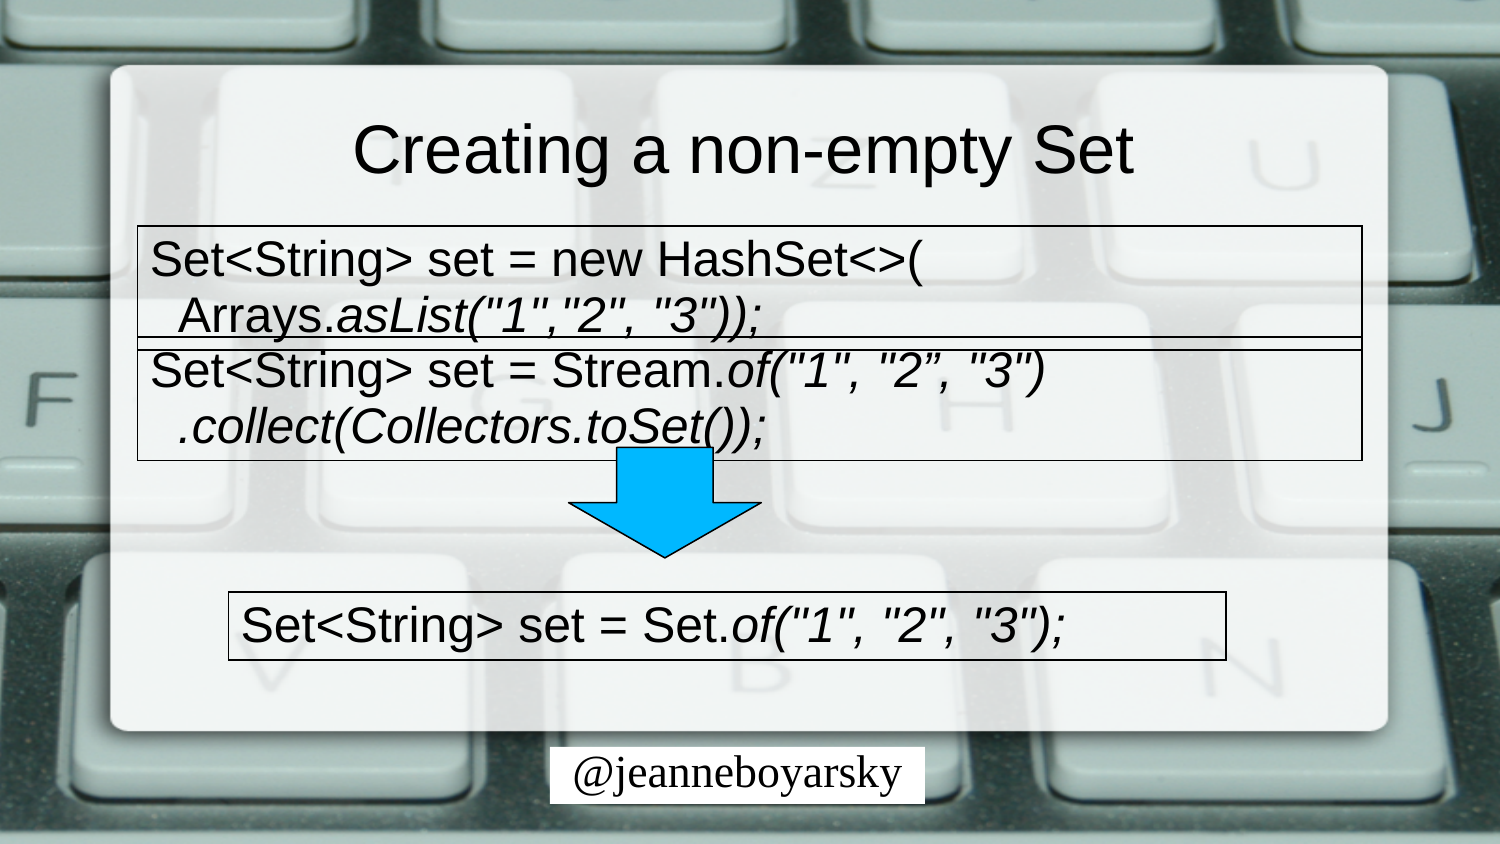

# Creating a non-empty Set
Set<String> set = new HashSet<>(
  Arrays.asList("1","2", "3"));
Set<String> set = Stream.of("1", "2”, "3")
  .collect(Collectors.toSet());

Set<String> set = Set.of("1", "2", "3");